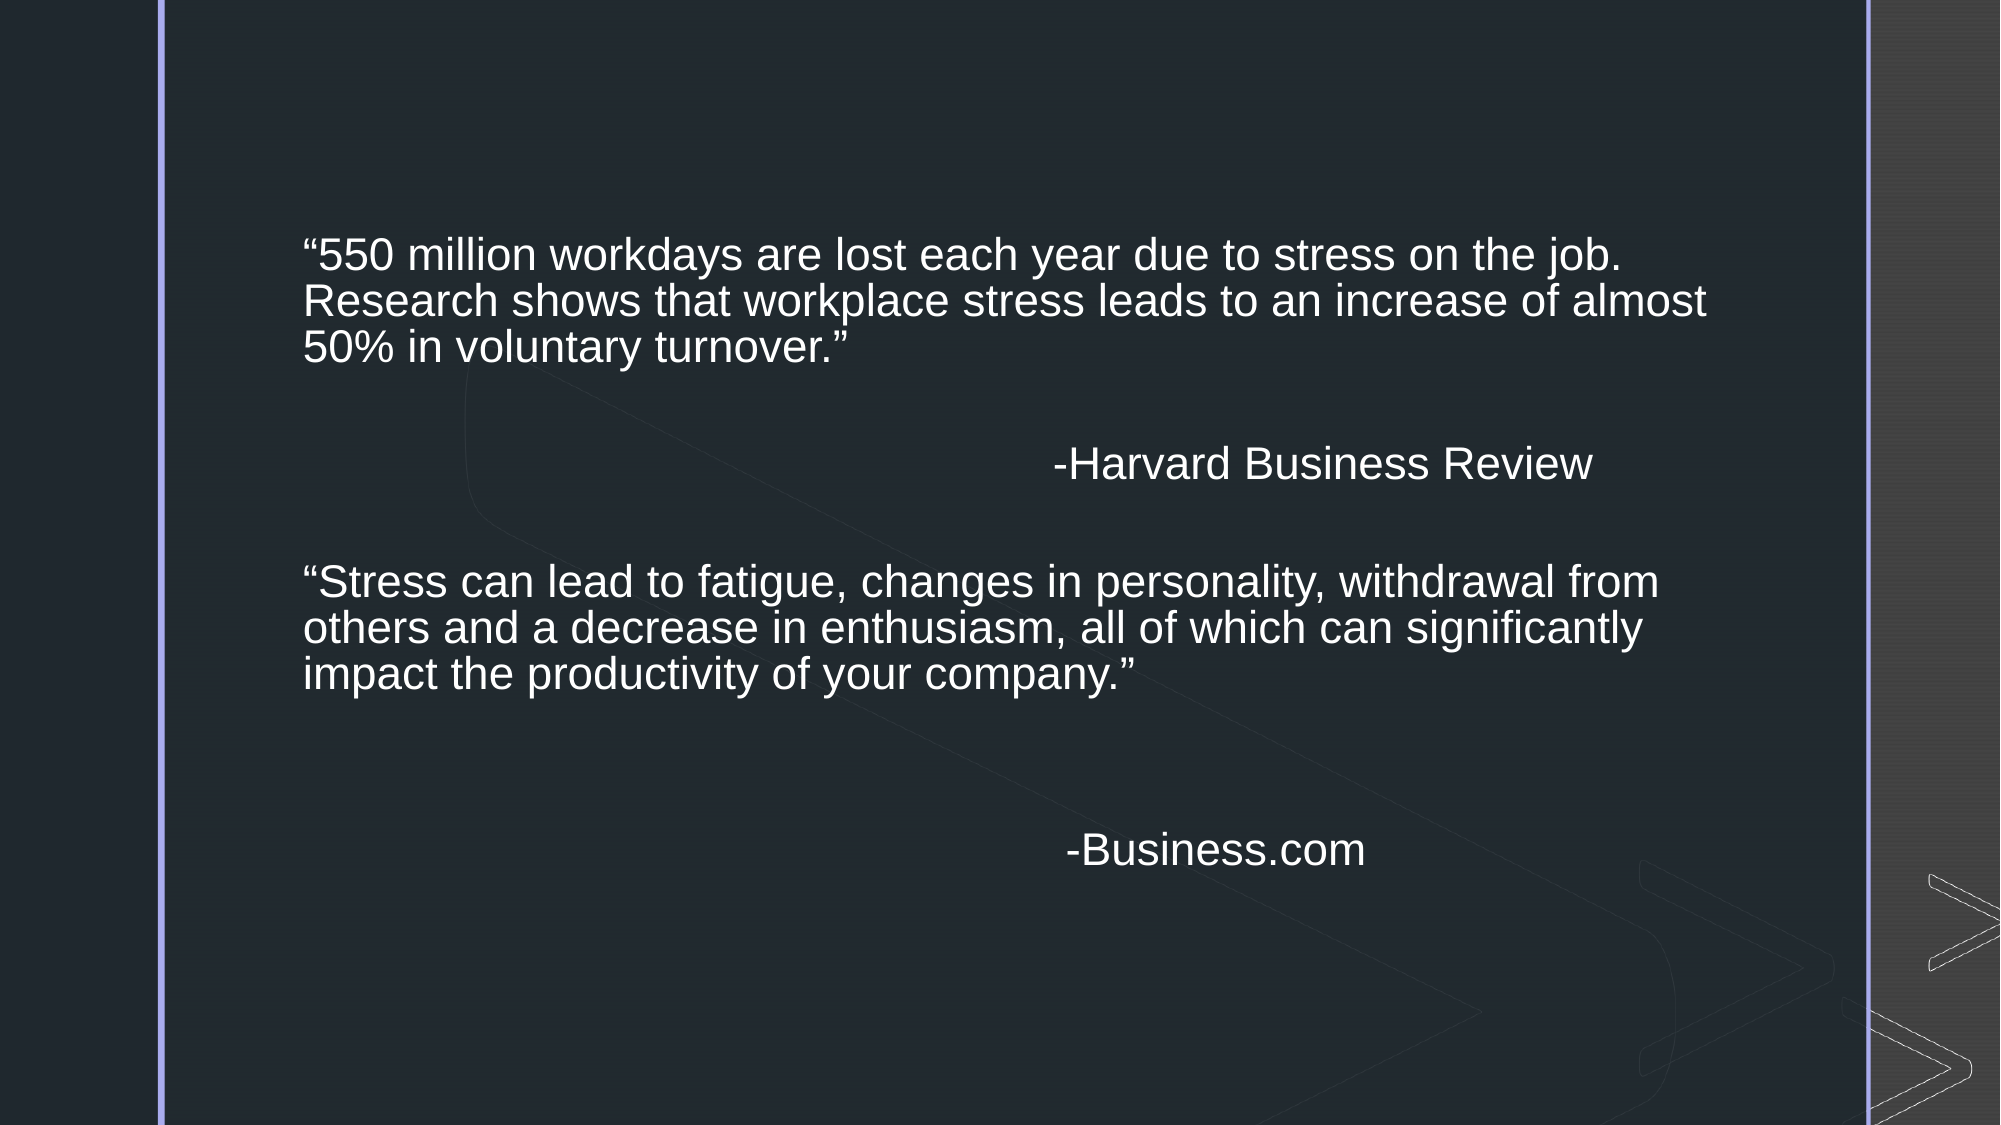

“550 million workdays are lost each year due to stress on the job. Research shows that workplace stress leads to an increase of almost 50% in voluntary turnover.”

  					-Harvard Business Review

“Stress can lead to fatigue, changes in personality, withdrawal from others and a decrease in enthusiasm, all of which can significantly impact the productivity of your company.”

					 -Business.com